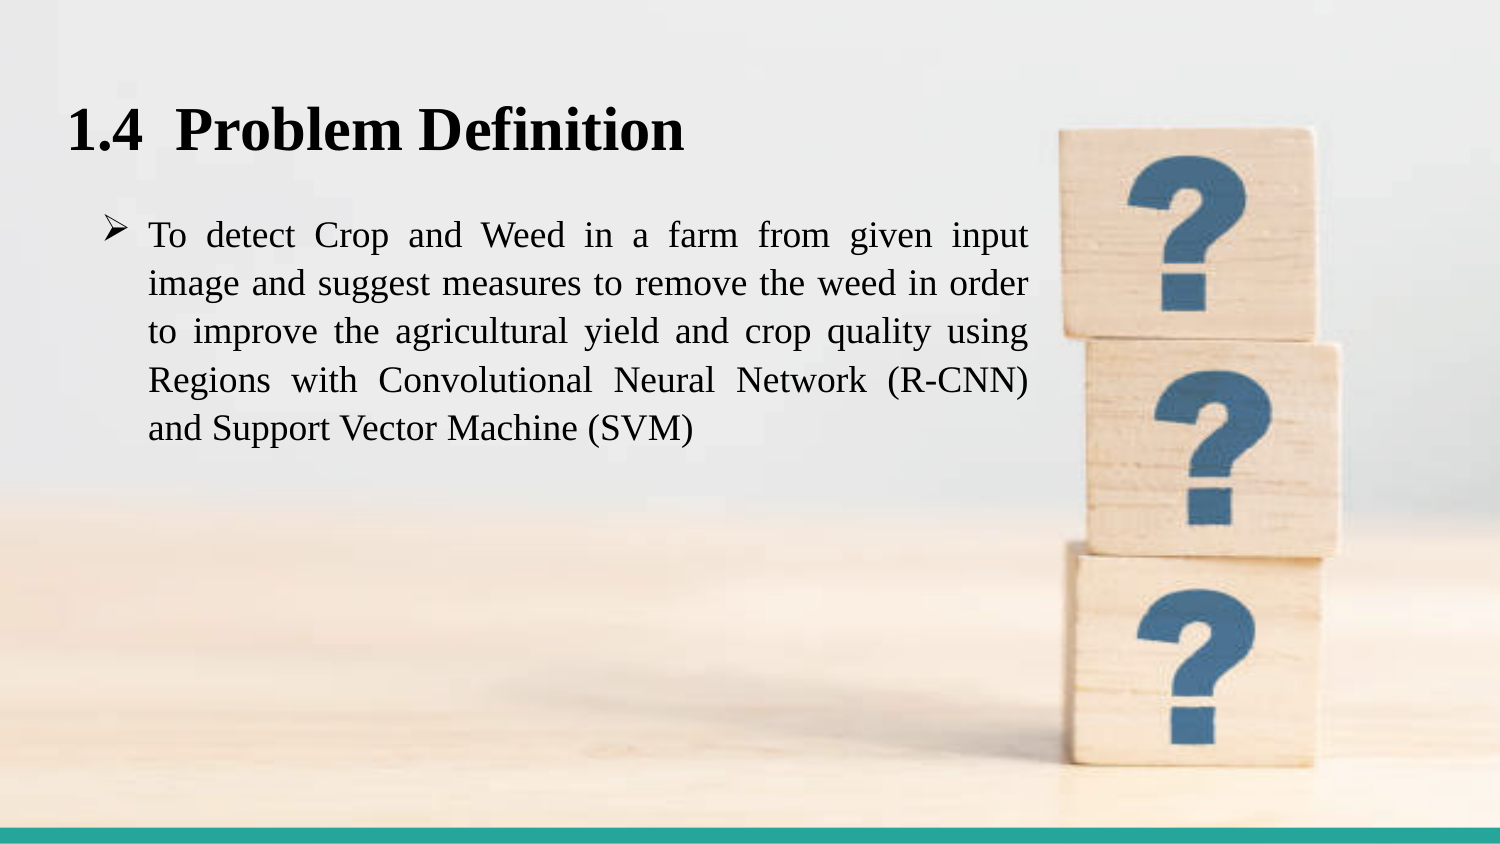

# 1.4  Problem Definition
To detect Crop and Weed in a farm from given input image and suggest measures to remove the weed in order to improve the agricultural yield and crop quality using Regions with Convolutional Neural Network (R-CNN) and Support Vector Machine (SVM)